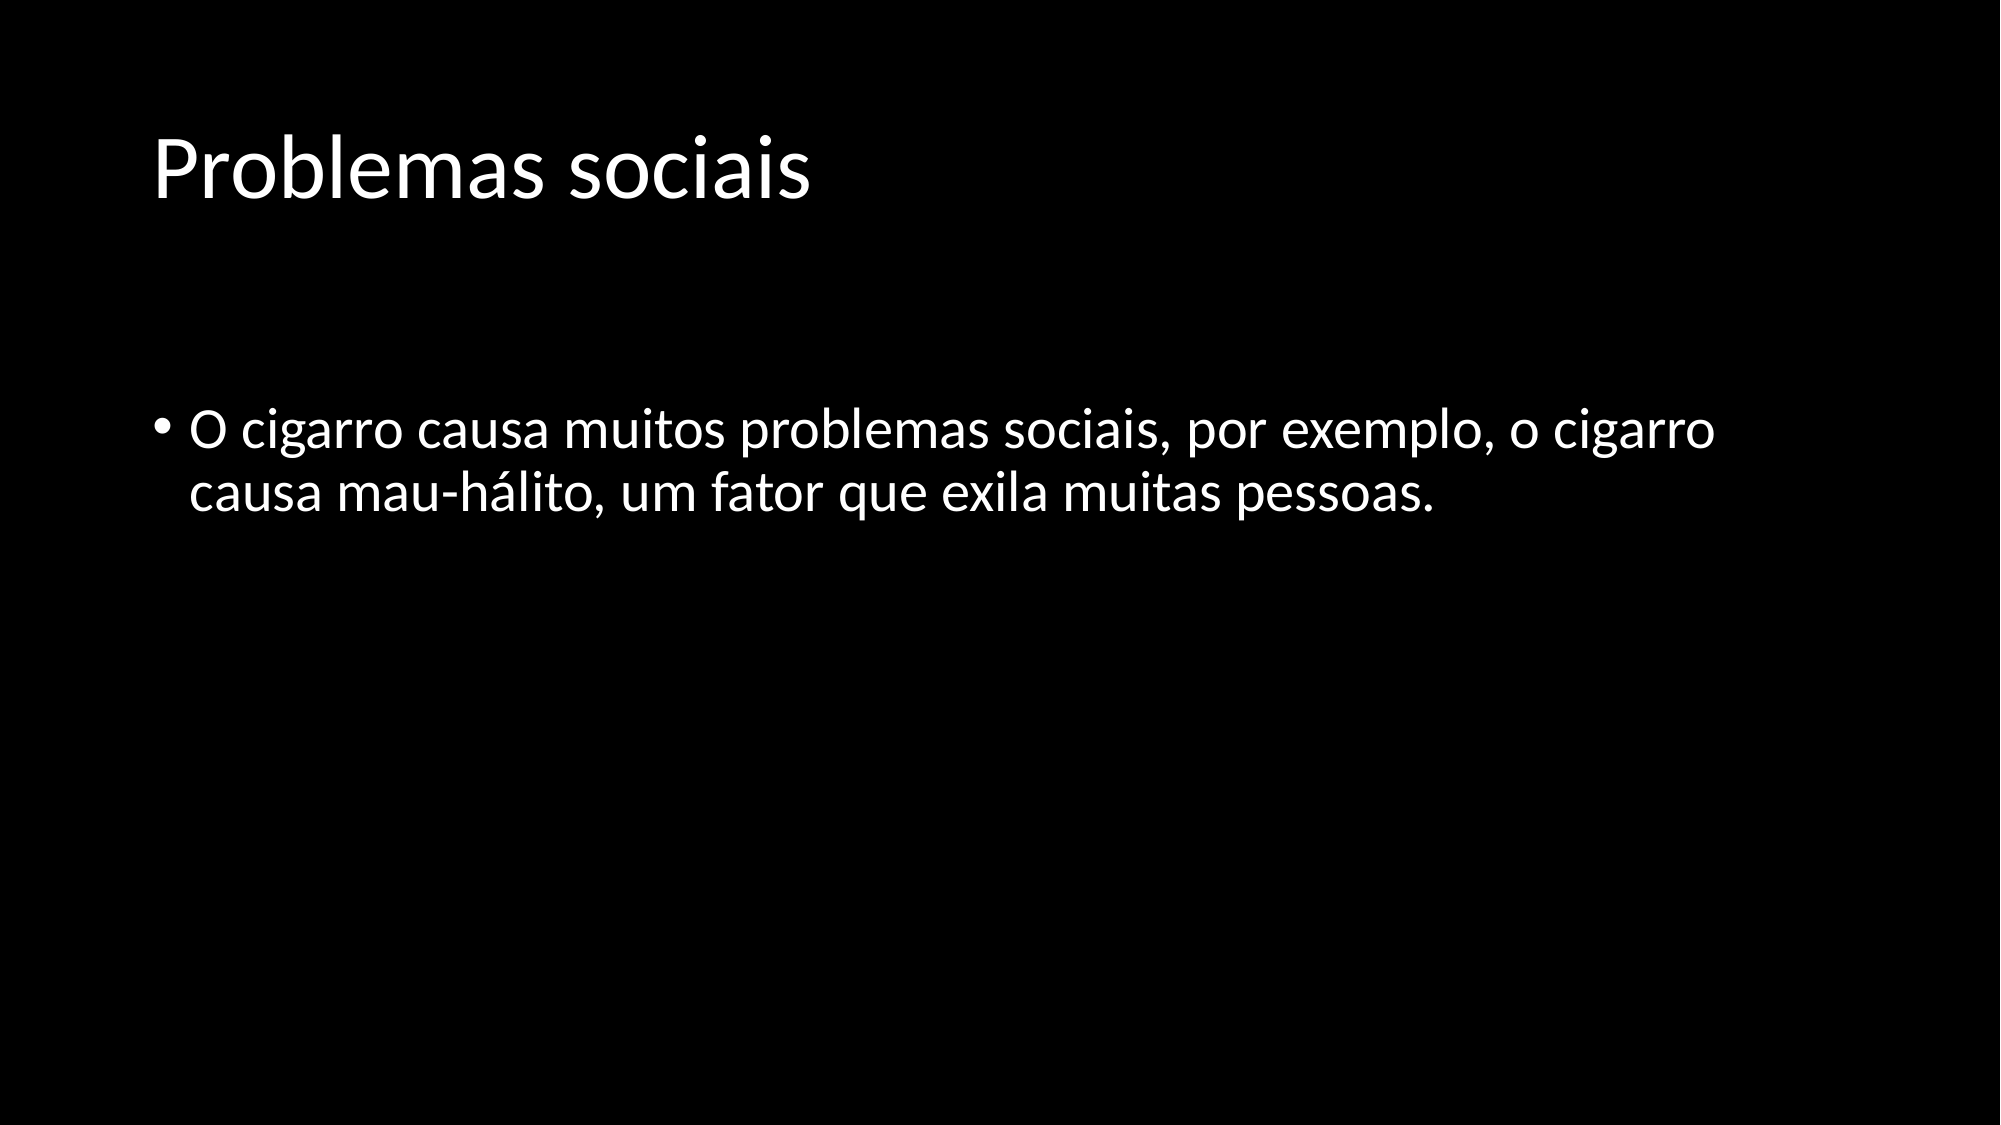

# Problemas sociais

O cigarro causa muitos problemas sociais, por exemplo, o cigarro causa mau-hálito, um fator que exila muitas pessoas.